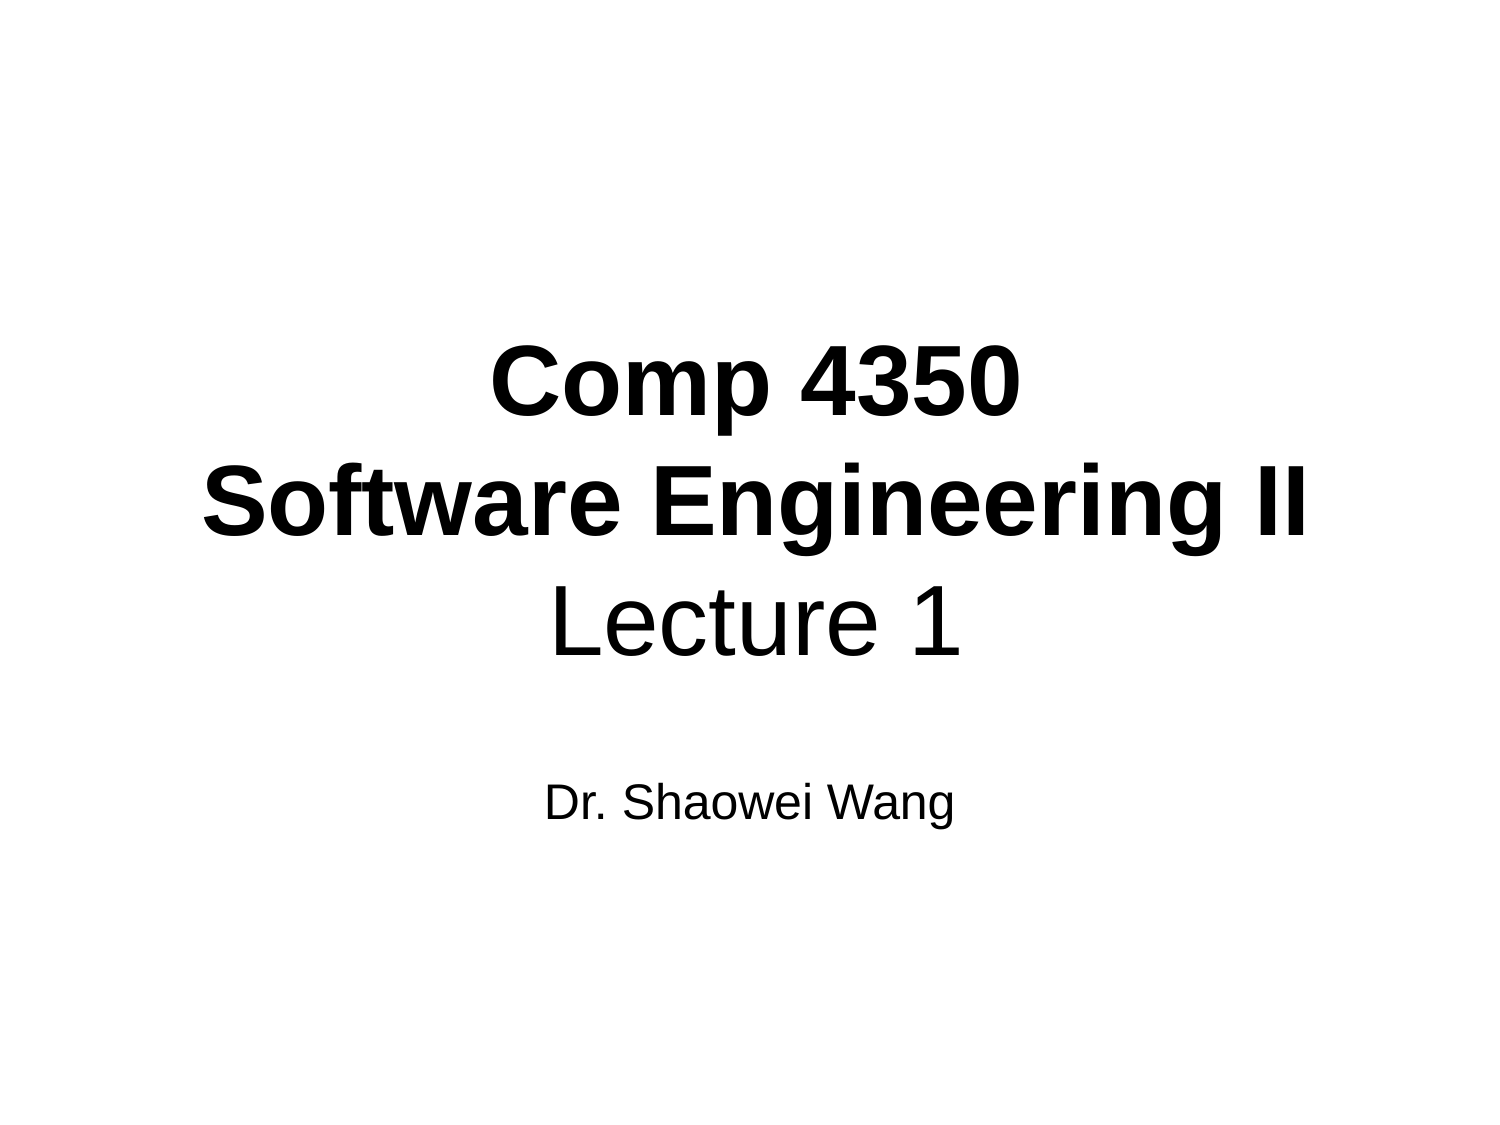

# Comp 4350 Software Engineering II Lecture 1
Dr. Shaowei Wang